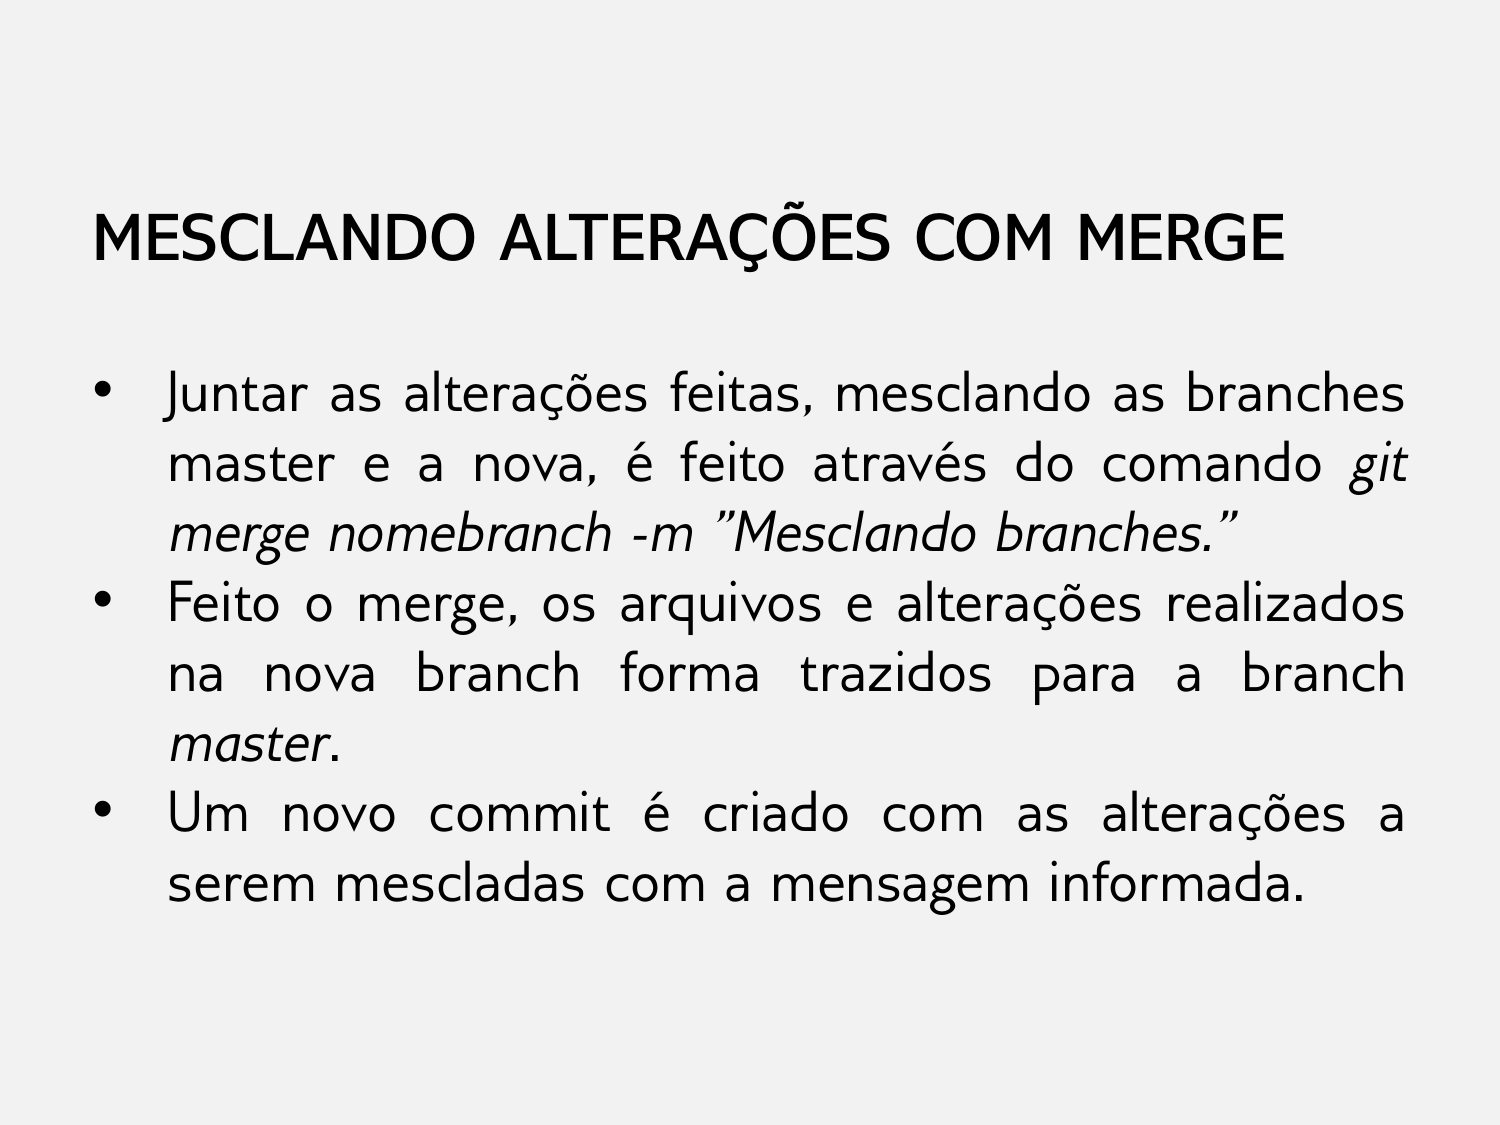

MESCLANDO ALTERAÇÕES COM MERGE

Juntar as alterações feitas, mesclando as branches master e a nova, é feito através do comando git merge nomebranch -m ”Mesclando branches.”
Feito o merge, os arquivos e alterações realizados na nova branch forma trazidos para a branch master.
Um novo commit é criado com as alterações a serem mescladas com a mensagem informada.